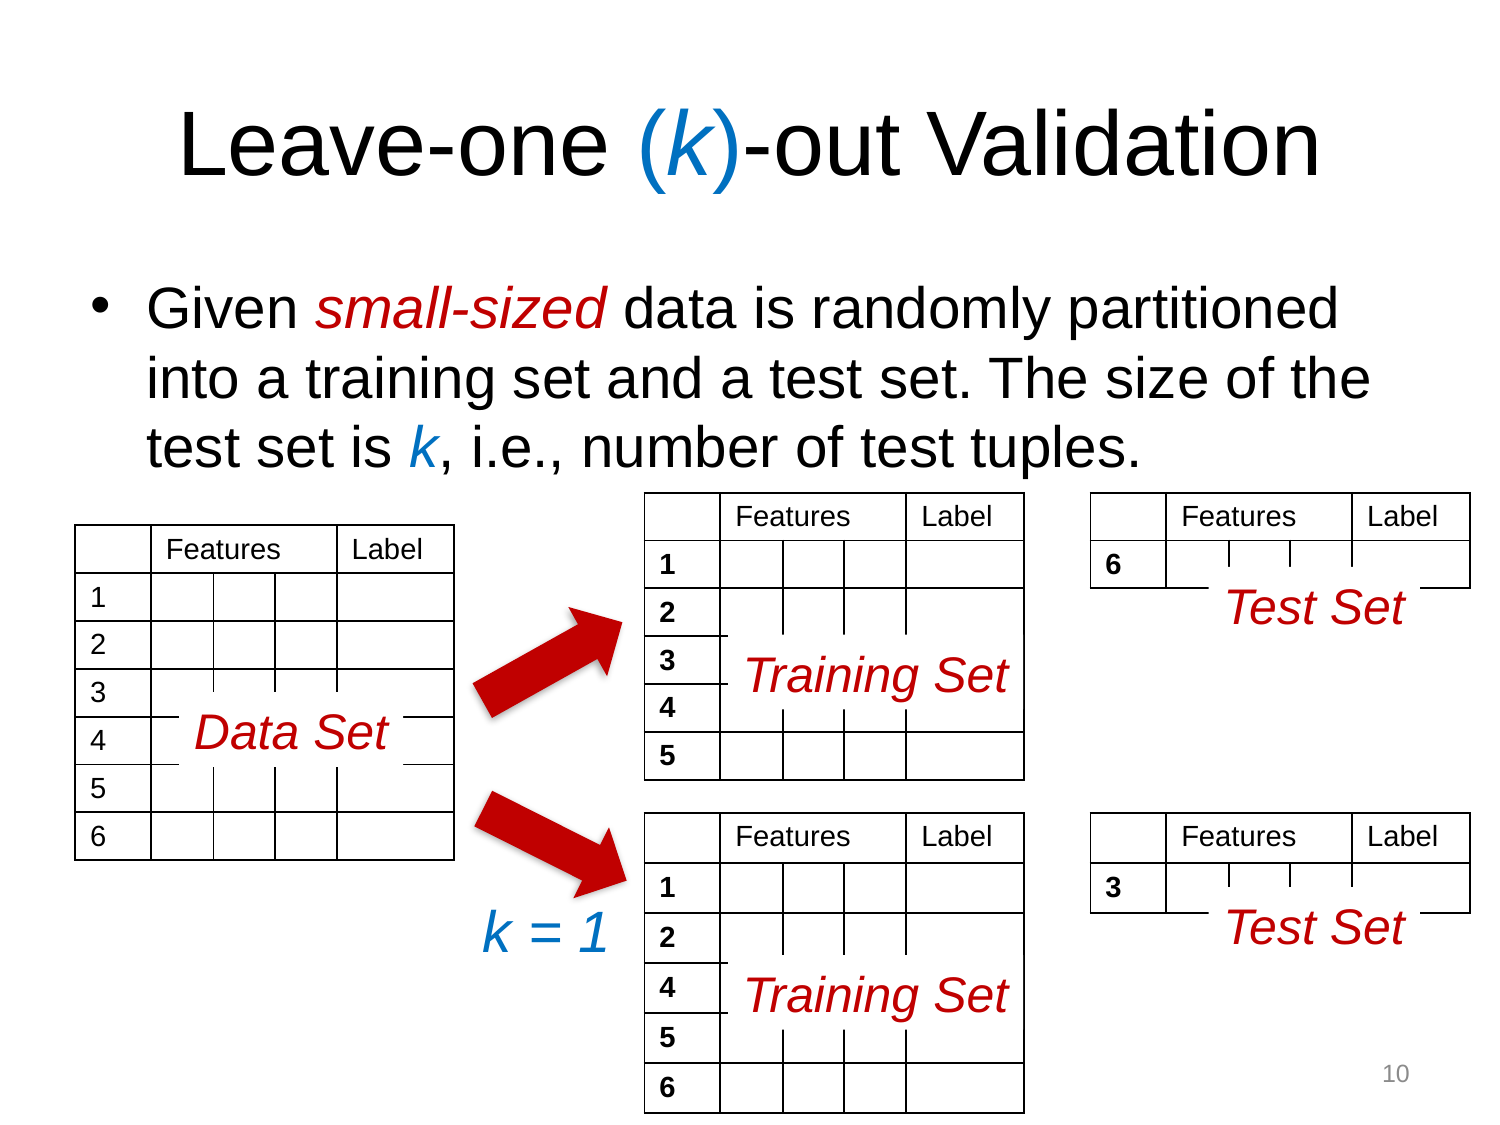

# Leave-one (k)-out Validation
Given small-sized data is randomly partitioned into a training set and a test set. The size of the test set is k, i.e., number of test tuples.
|  | Features |  |  | Label |
| --- | --- | --- | --- | --- |
| 1 |  |  |  |  |
| 2 |  |  |  |  |
| 3 |  |  |  |  |
| 4 |  |  |  |  |
| 5 |  |  |  |  |
|  | Features |  |  | Label |
| --- | --- | --- | --- | --- |
| 6 |  |  |  |  |
|  | Features |  |  | Label |
| --- | --- | --- | --- | --- |
| 1 |  |  |  |  |
| 2 |  |  |  |  |
| 3 |  |  |  |  |
| 4 |  |  |  |  |
| 5 |  |  |  |  |
| 6 |  |  |  |  |
Test Set

Training Set
Data Set

|  | Features |  |  | Label |
| --- | --- | --- | --- | --- |
| 1 |  |  |  |  |
| 2 |  |  |  |  |
| 4 |  |  |  |  |
| 5 |  |  |  |  |
| 6 |  |  |  |  |
|  | Features |  |  | Label |
| --- | --- | --- | --- | --- |
| 3 |  |  |  |  |
k = 1
Test Set
Training Set
10